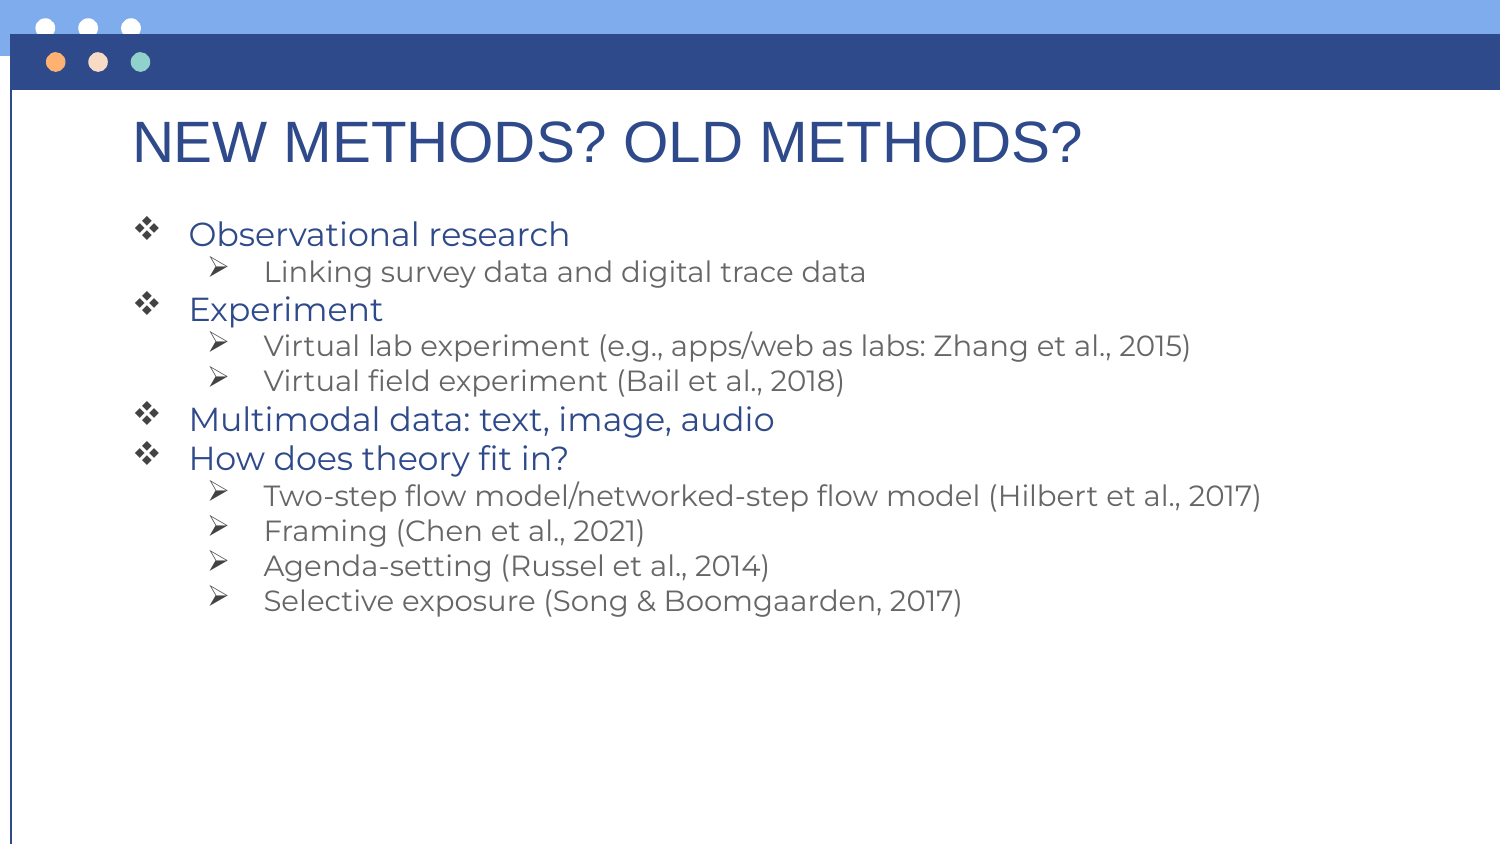

# NEW METHODS? OLD METHODS?
Observational research
Linking survey data and digital trace data
Experiment
Virtual lab experiment (e.g., apps/web as labs: Zhang et al., 2015)
Virtual field experiment (Bail et al., 2018)
Multimodal data: text, image, audio
How does theory fit in?
Two-step flow model/networked-step flow model (Hilbert et al., 2017)
Framing (Chen et al., 2021)
Agenda-setting (Russel et al., 2014)
Selective exposure (Song & Boomgaarden, 2017)